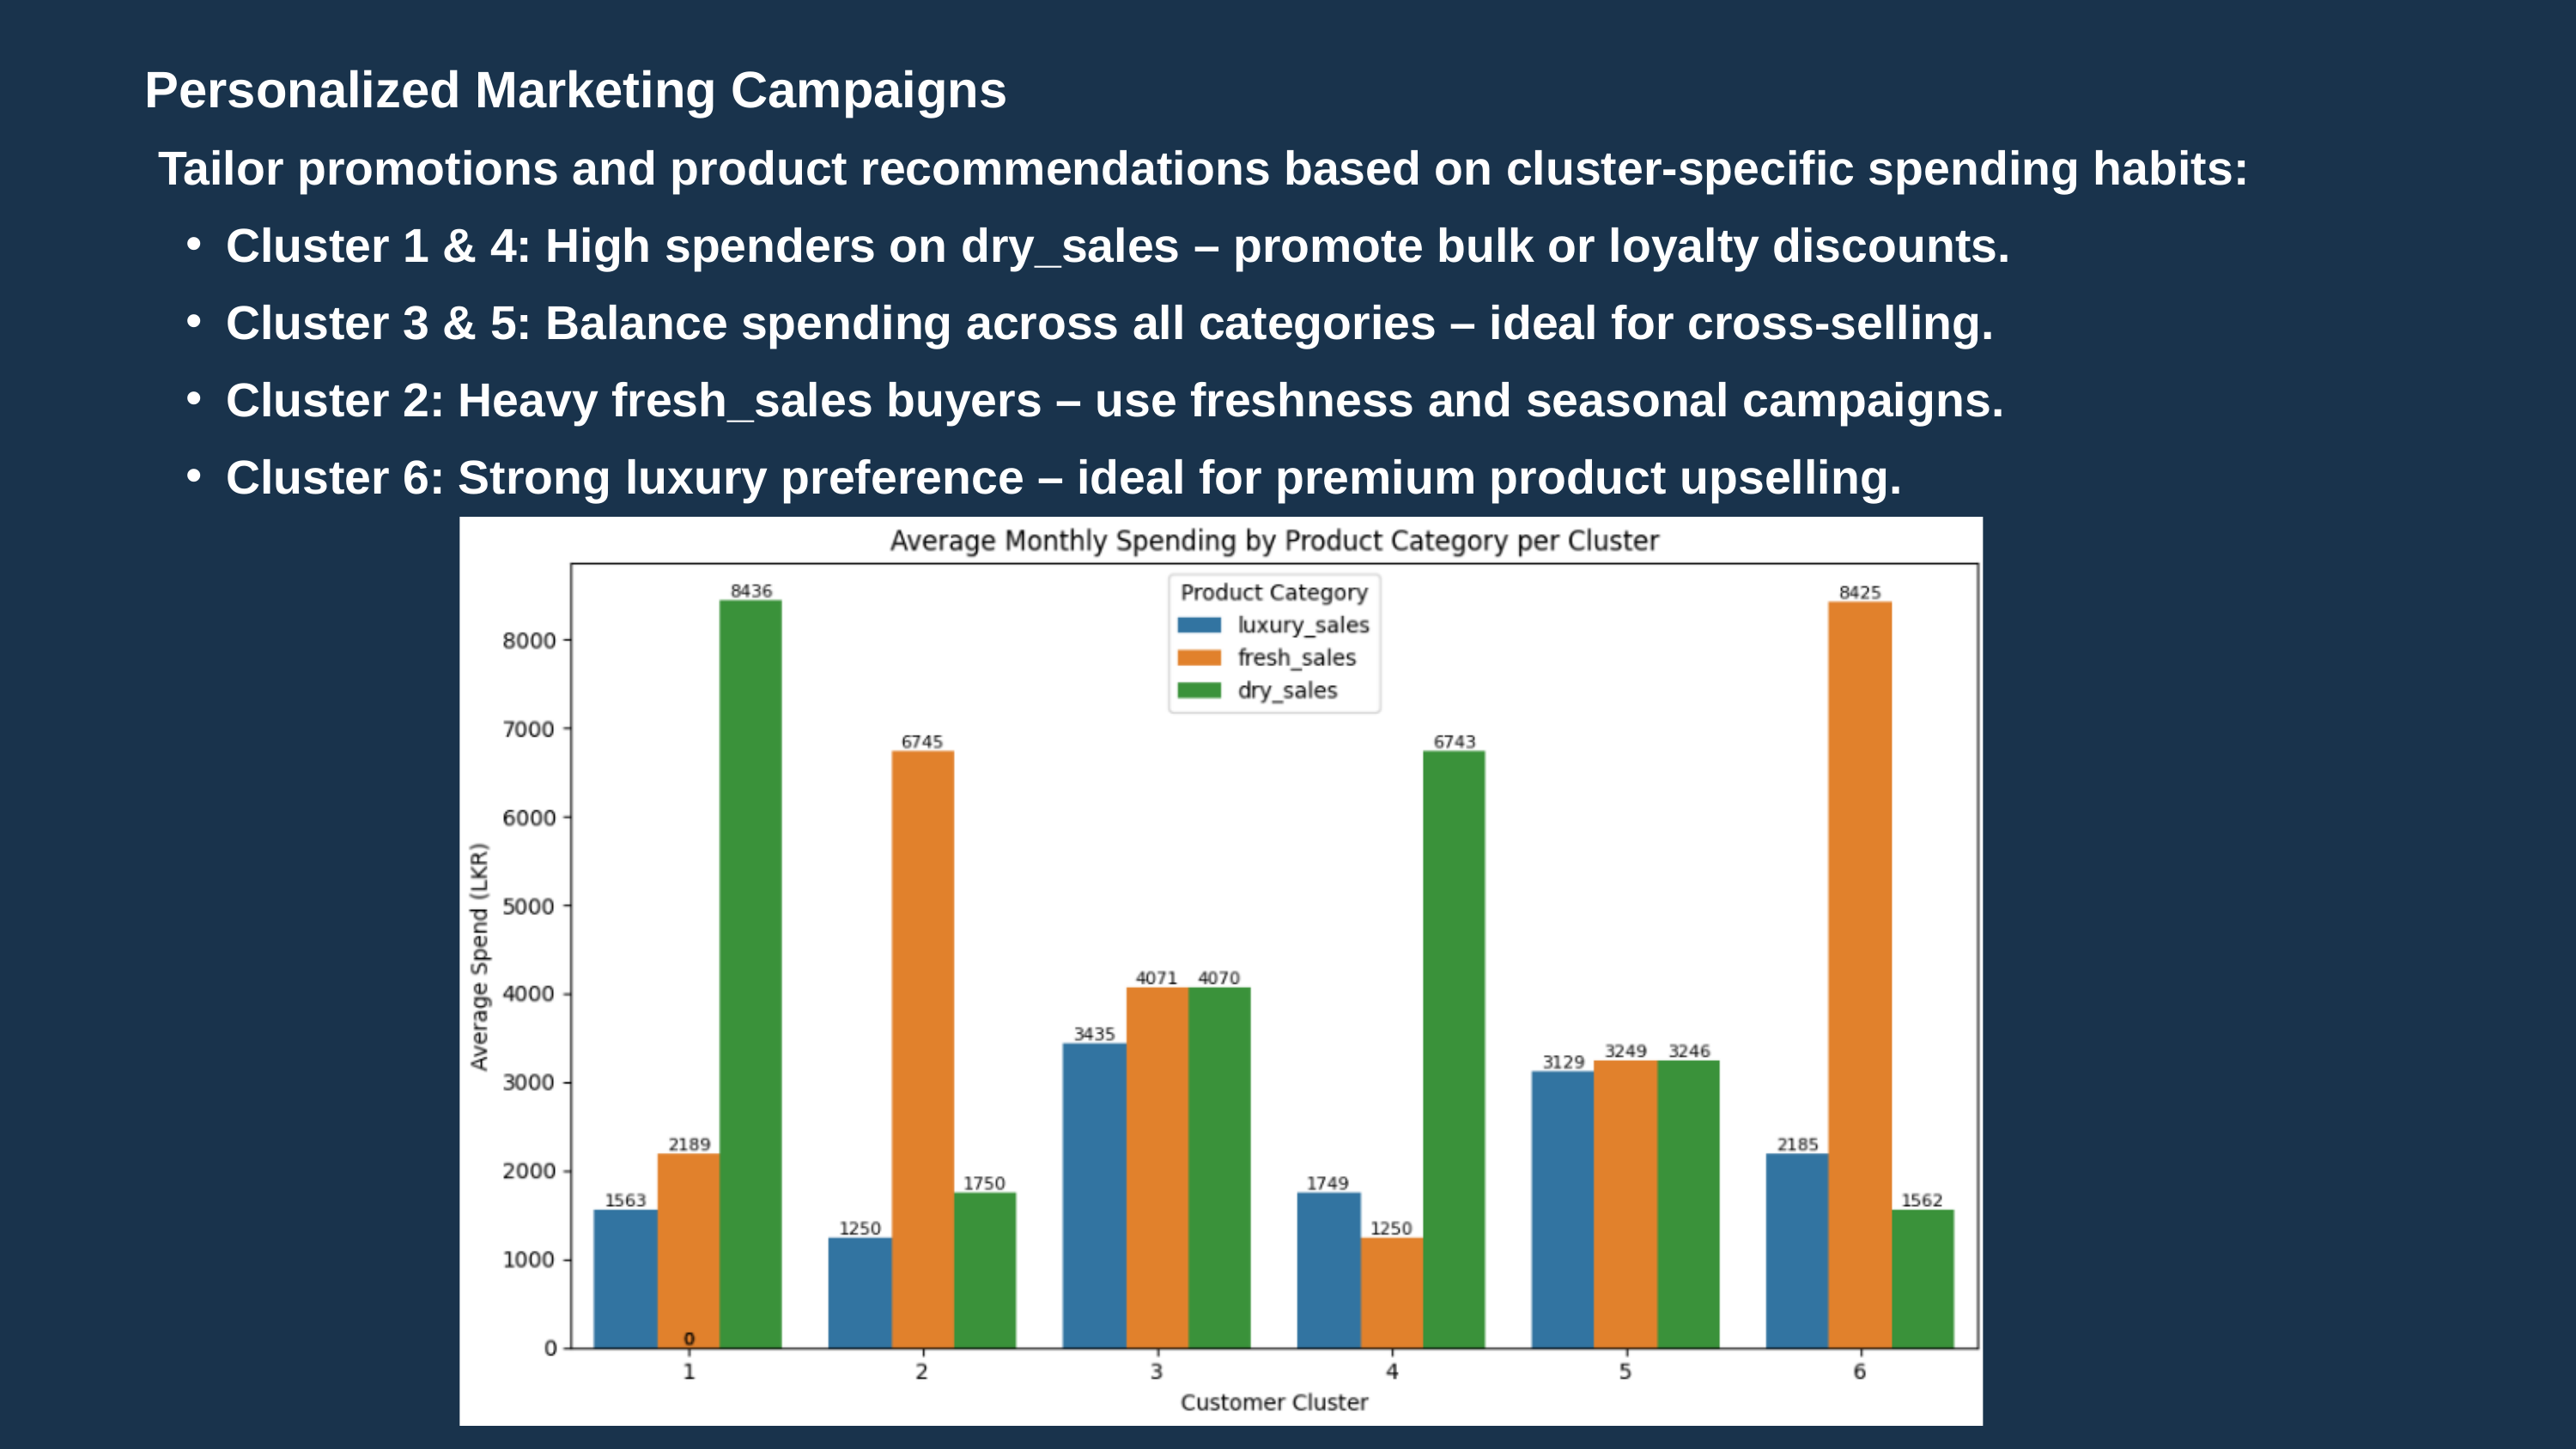

Personalized Marketing Campaigns
 Tailor promotions and product recommendations based on cluster-specific spending habits:
Cluster 1 & 4: High spenders on dry_sales – promote bulk or loyalty discounts.
Cluster 3 & 5: Balance spending across all categories – ideal for cross-selling.
Cluster 2: Heavy fresh_sales buyers – use freshness and seasonal campaigns.
Cluster 6: Strong luxury preference – ideal for premium product upselling.